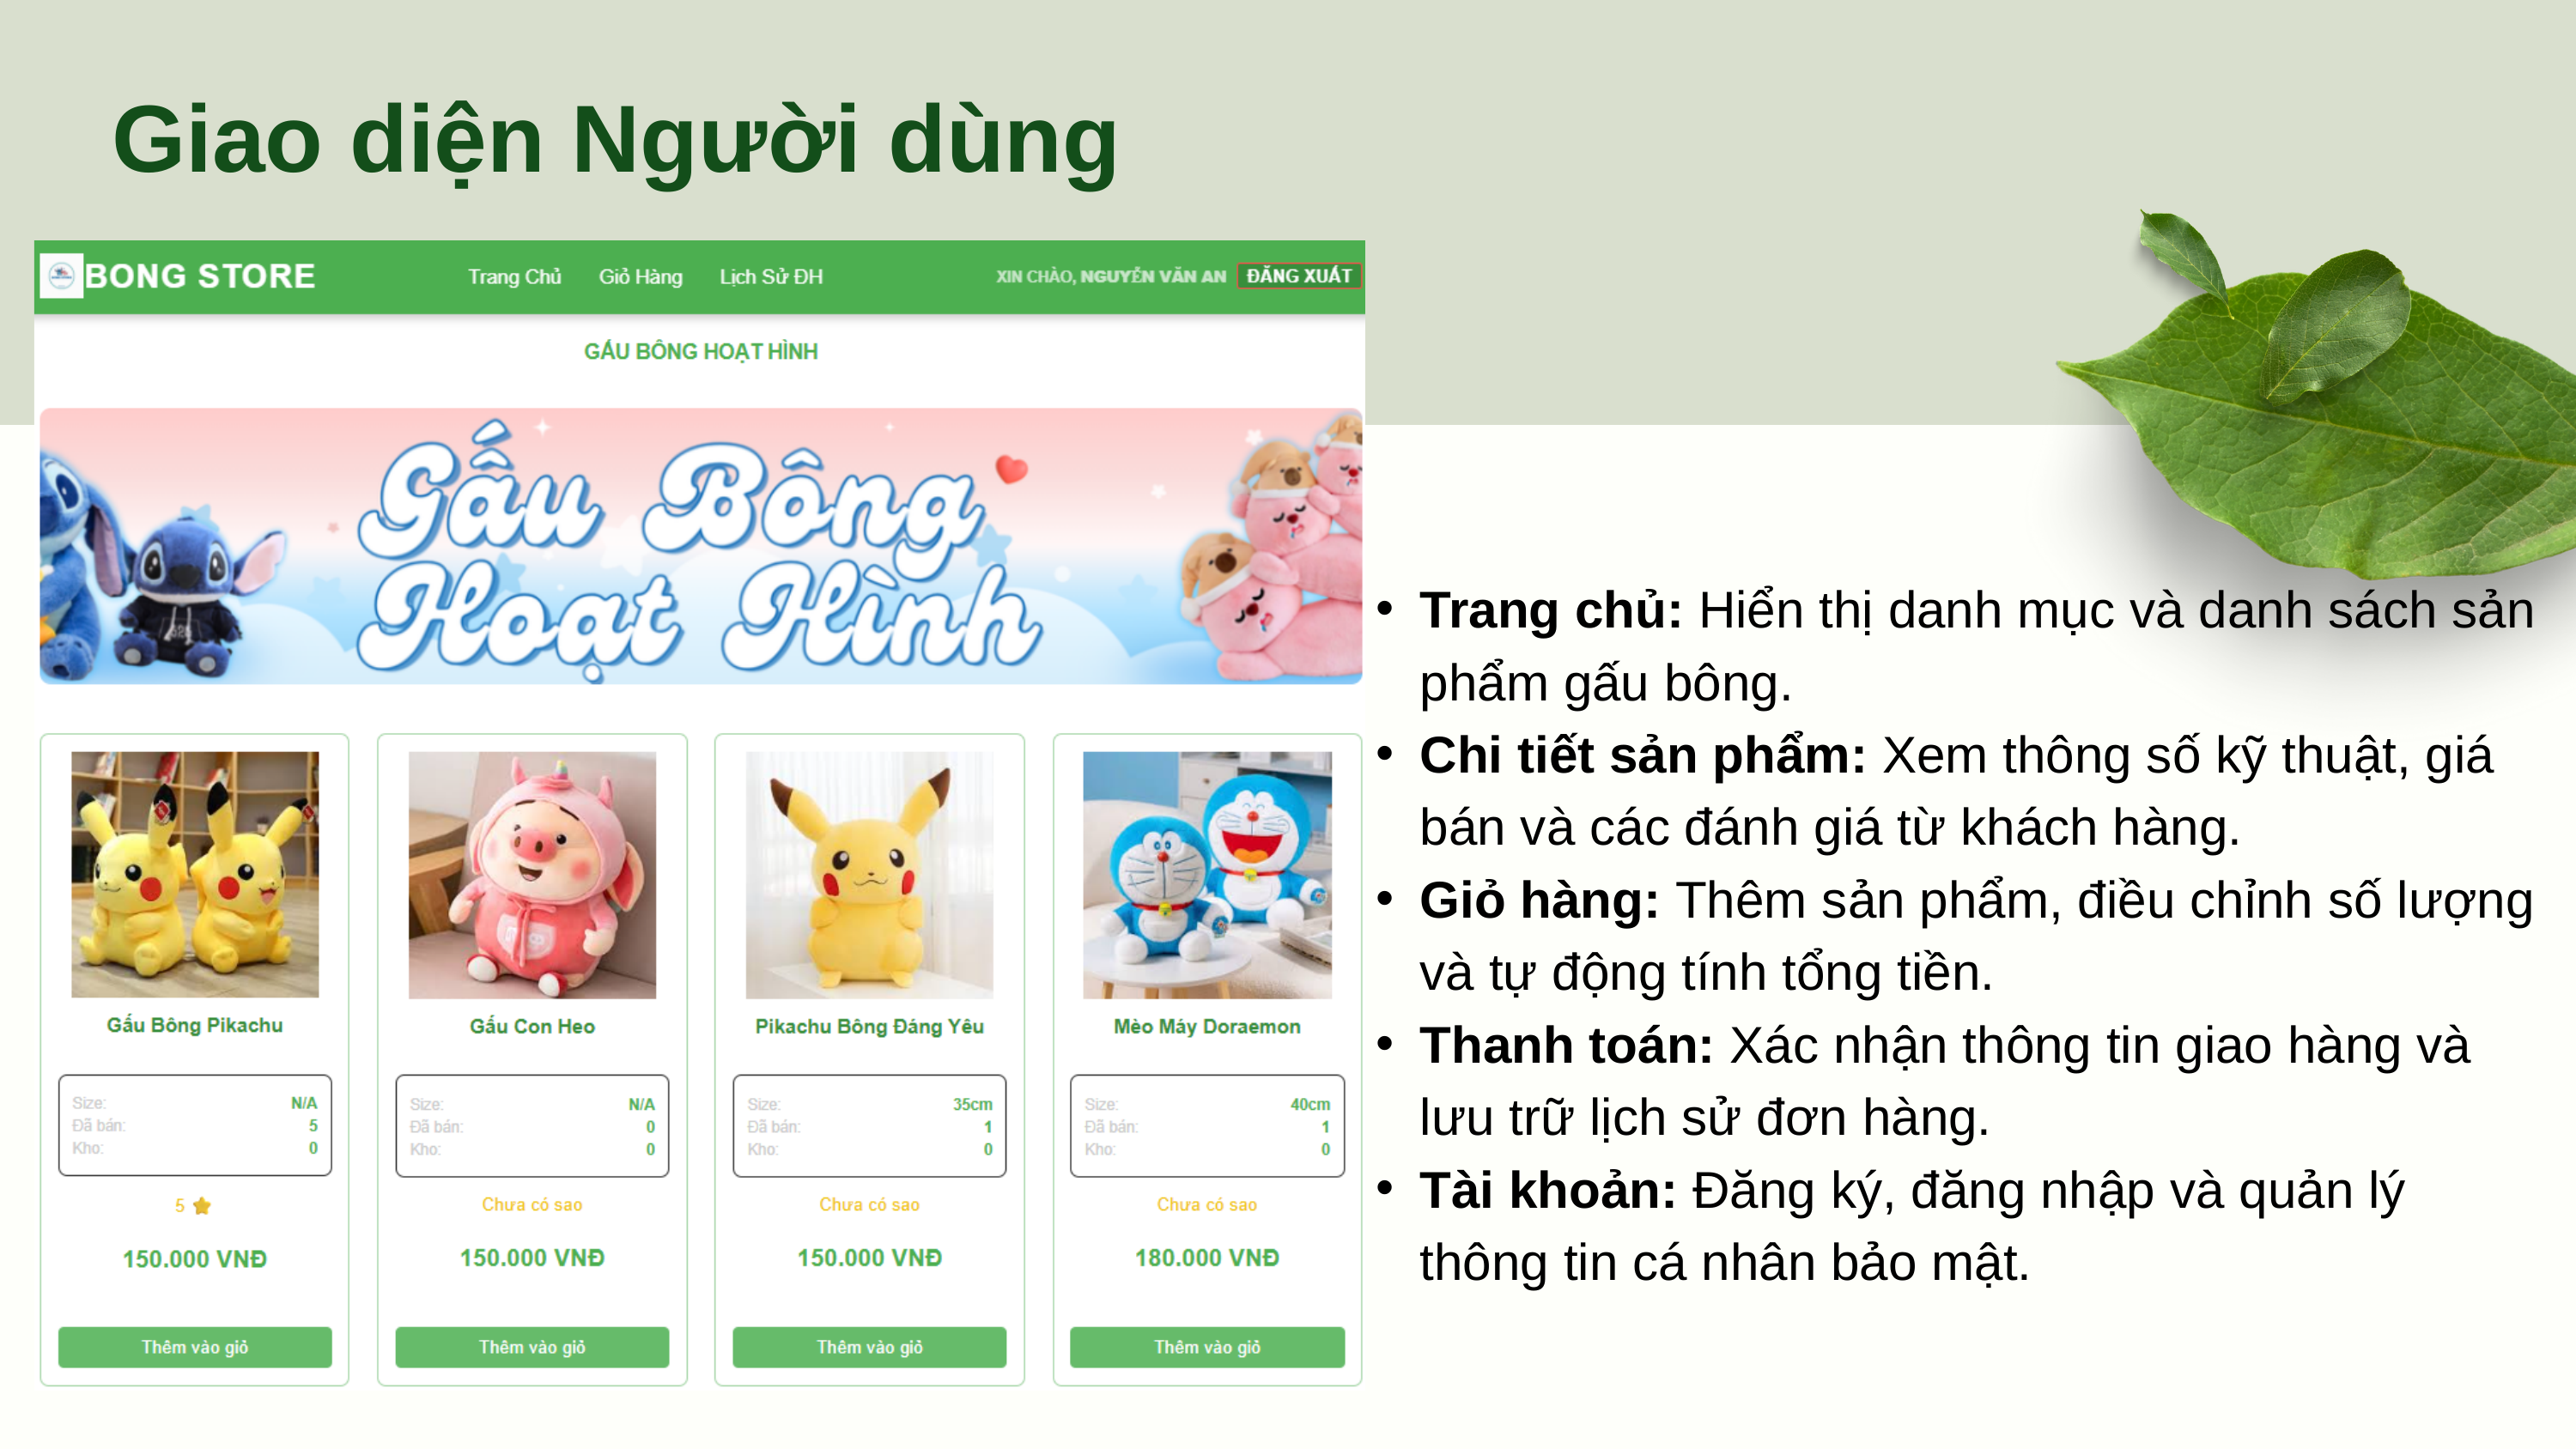

Giao diện Người dùng

Trang chủ: Hiển thị danh mục và danh sách sản phẩm gấu bông.
Chi tiết sản phẩm: Xem thông số kỹ thuật, giá bán và các đánh giá từ khách hàng.
Giỏ hàng: Thêm sản phẩm, điều chỉnh số lượng và tự động tính tổng tiền.
Thanh toán: Xác nhận thông tin giao hàng và lưu trữ lịch sử đơn hàng.
Tài khoản: Đăng ký, đăng nhập và quản lý thông tin cá nhân bảo mật.